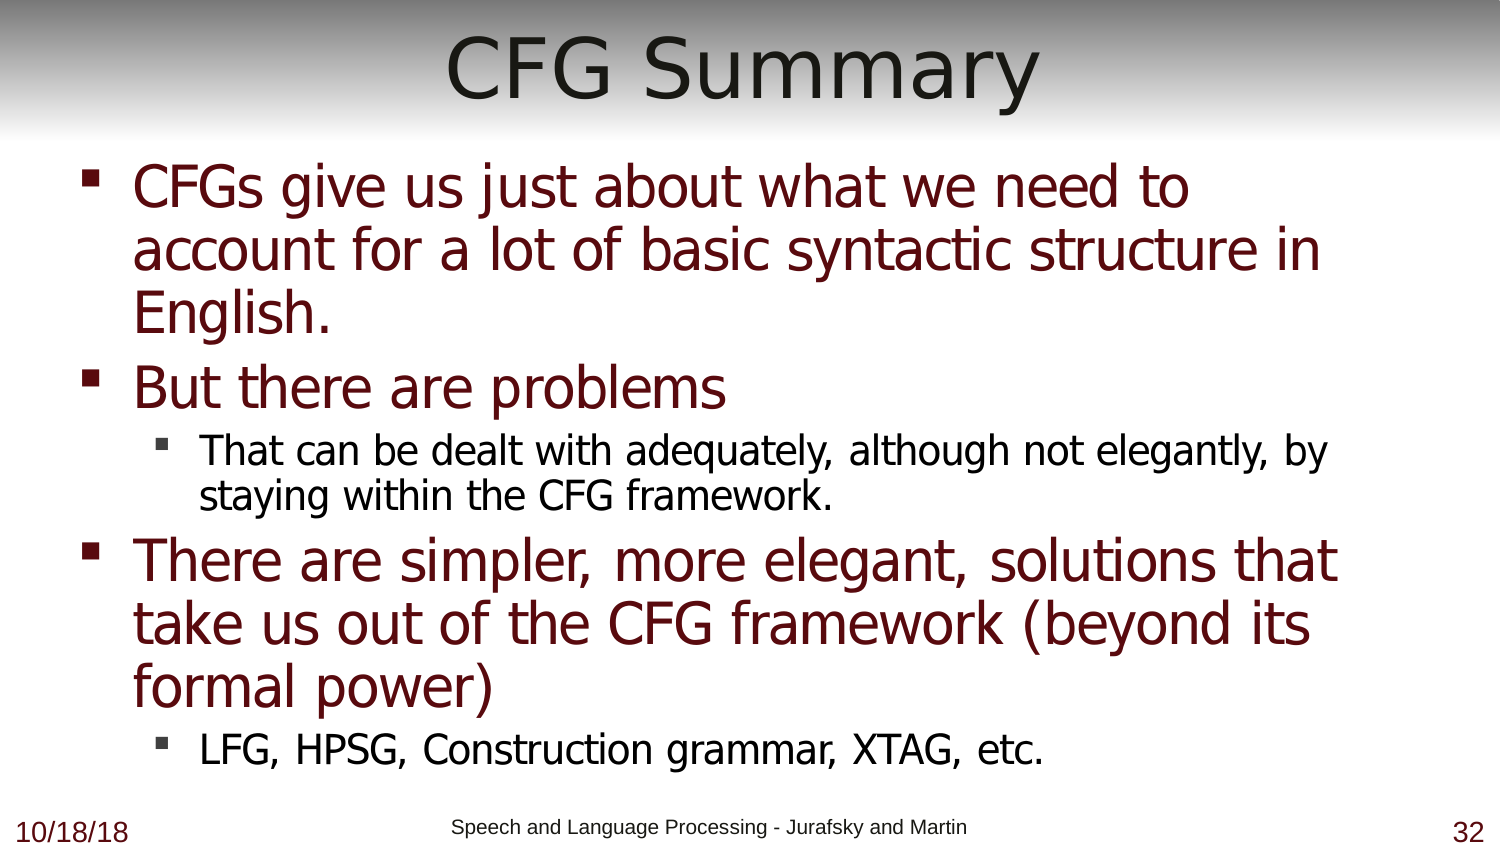

# CFG Summary
CFGs give us just about what we need to account for a lot of basic syntactic structure in English.
But there are problems
That can be dealt with adequately, although not elegantly, by staying within the CFG framework.
There are simpler, more elegant, solutions that take us out of the CFG framework (beyond its formal power)
LFG, HPSG, Construction grammar, XTAG, etc.
10/18/18
                                         Speech and Language Processing - Jurafsky and Martin
32